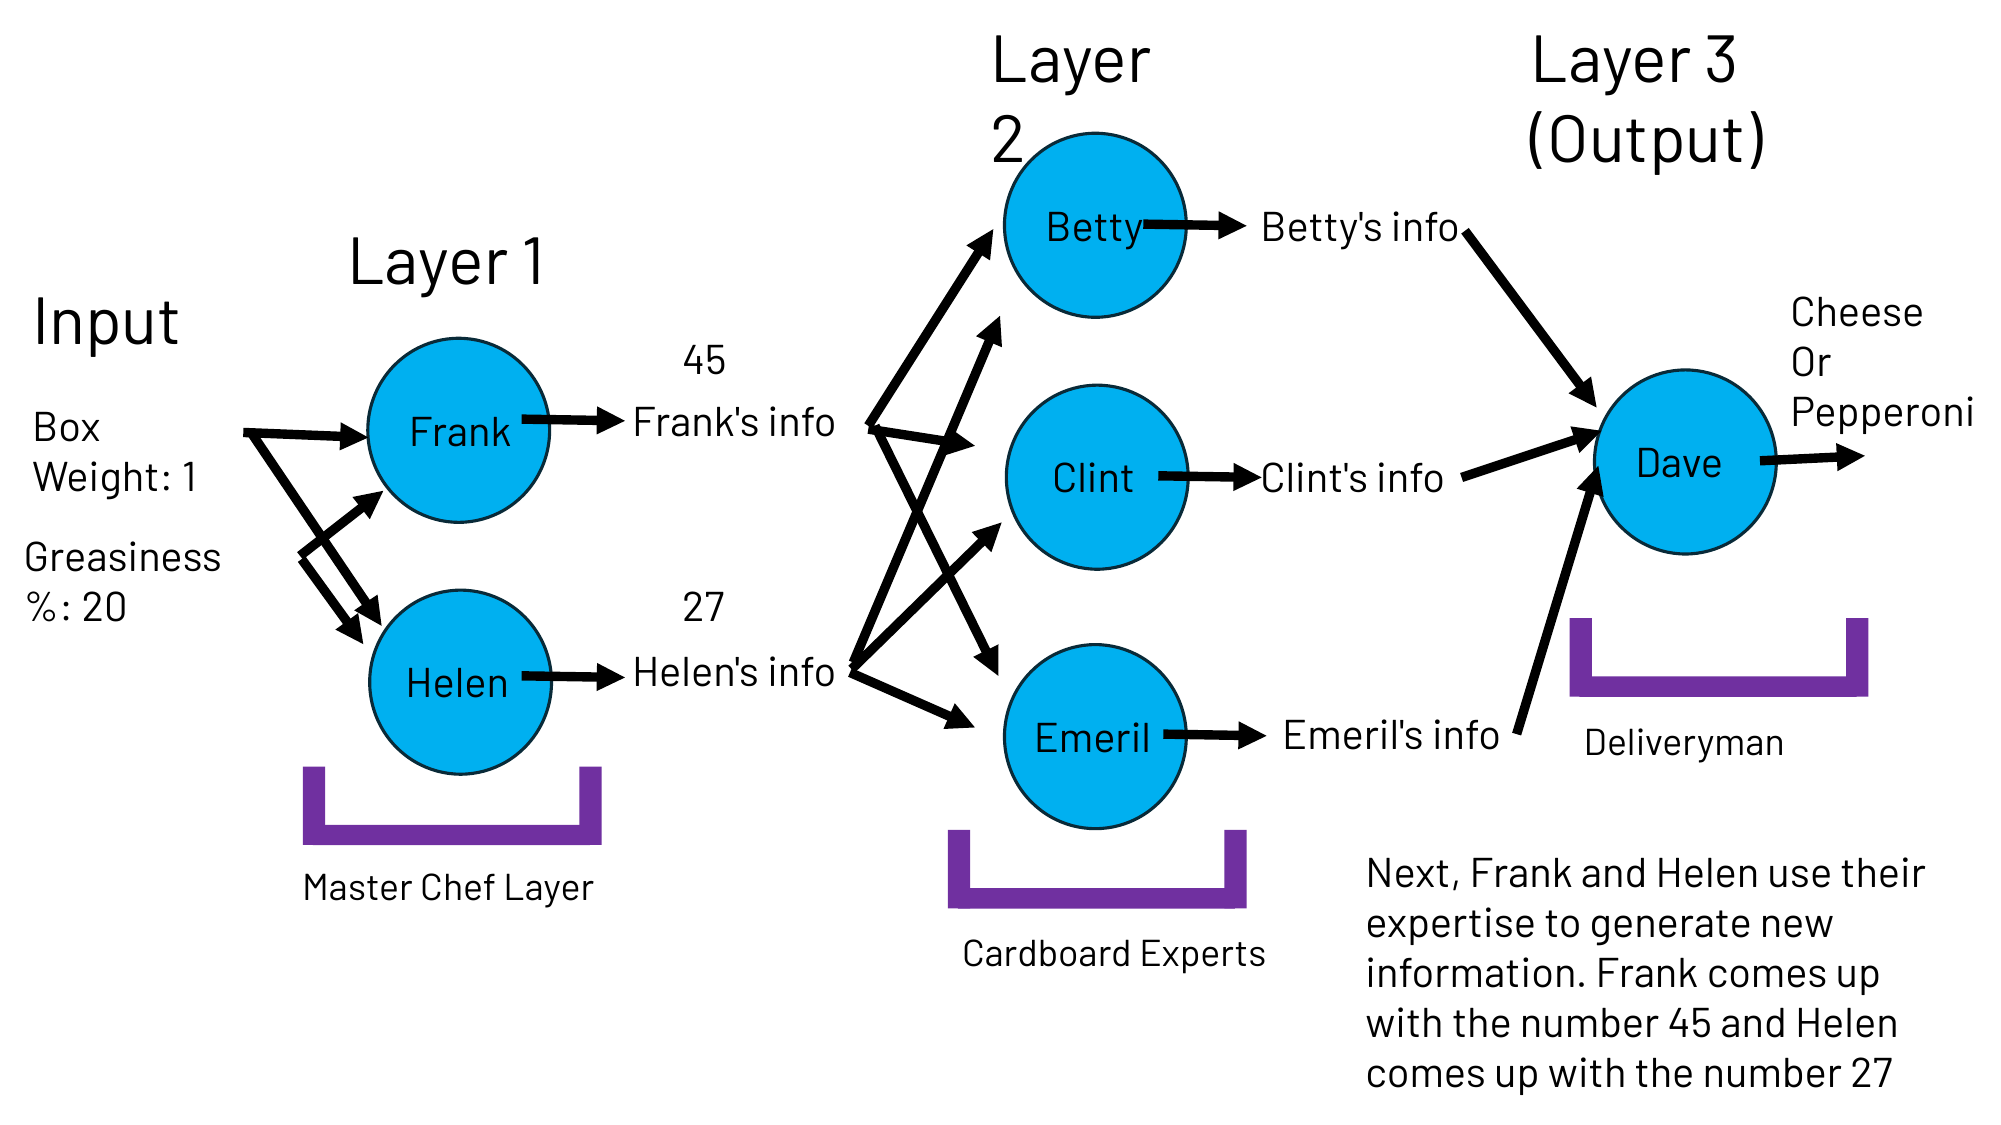

Layer 2
Layer 3
(Output)

Betty
Betty's info
Layer 1
Input
Cheese
Or
Pepperoni
45

Frank's info
Box
Weight: 1
Frank
Dave
Clint
Clint's info
Greasiness
%: 20
27

Helen's info

Helen
Emeril's info
Emeril
Deliveryman

Next, Frank and Helen use their expertise to generate new information. Frank comes up with the number 45 and Helen comes up with the number 27
Master Chef Layer
Cardboard Experts